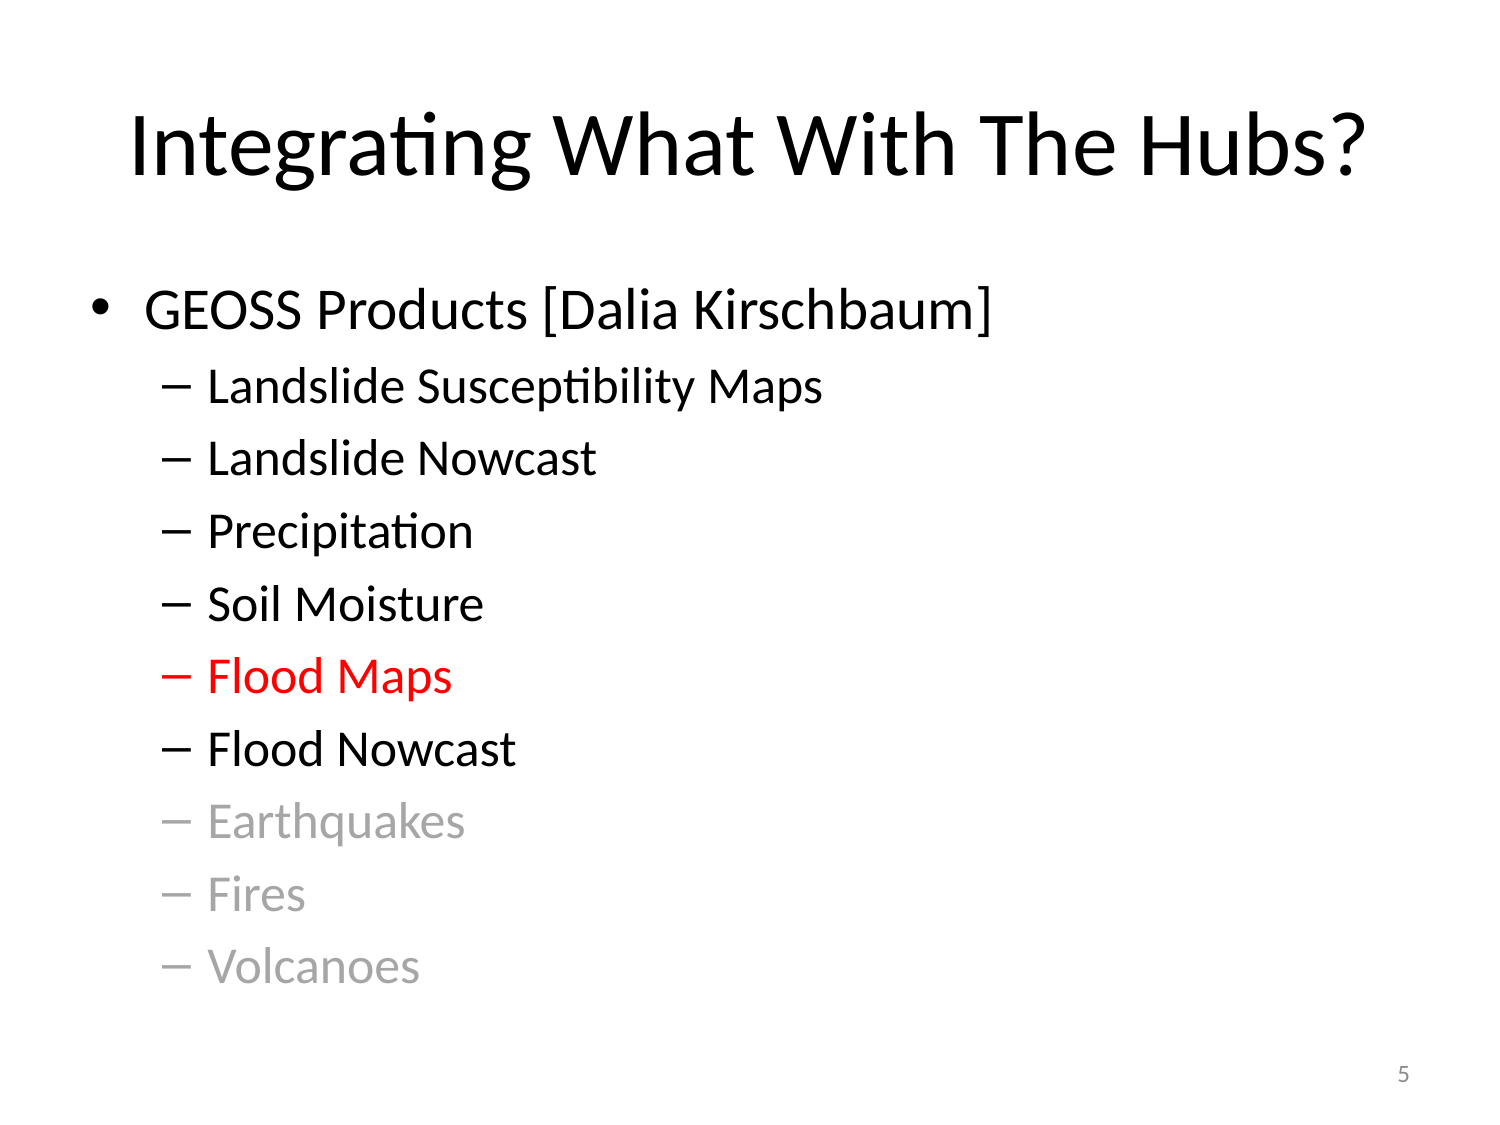

# Integrating What With The Hubs?
GEOSS Products [Dalia Kirschbaum]
Landslide Susceptibility Maps
Landslide Nowcast
Precipitation
Soil Moisture
Flood Maps
Flood Nowcast
Earthquakes
Fires
Volcanoes

5